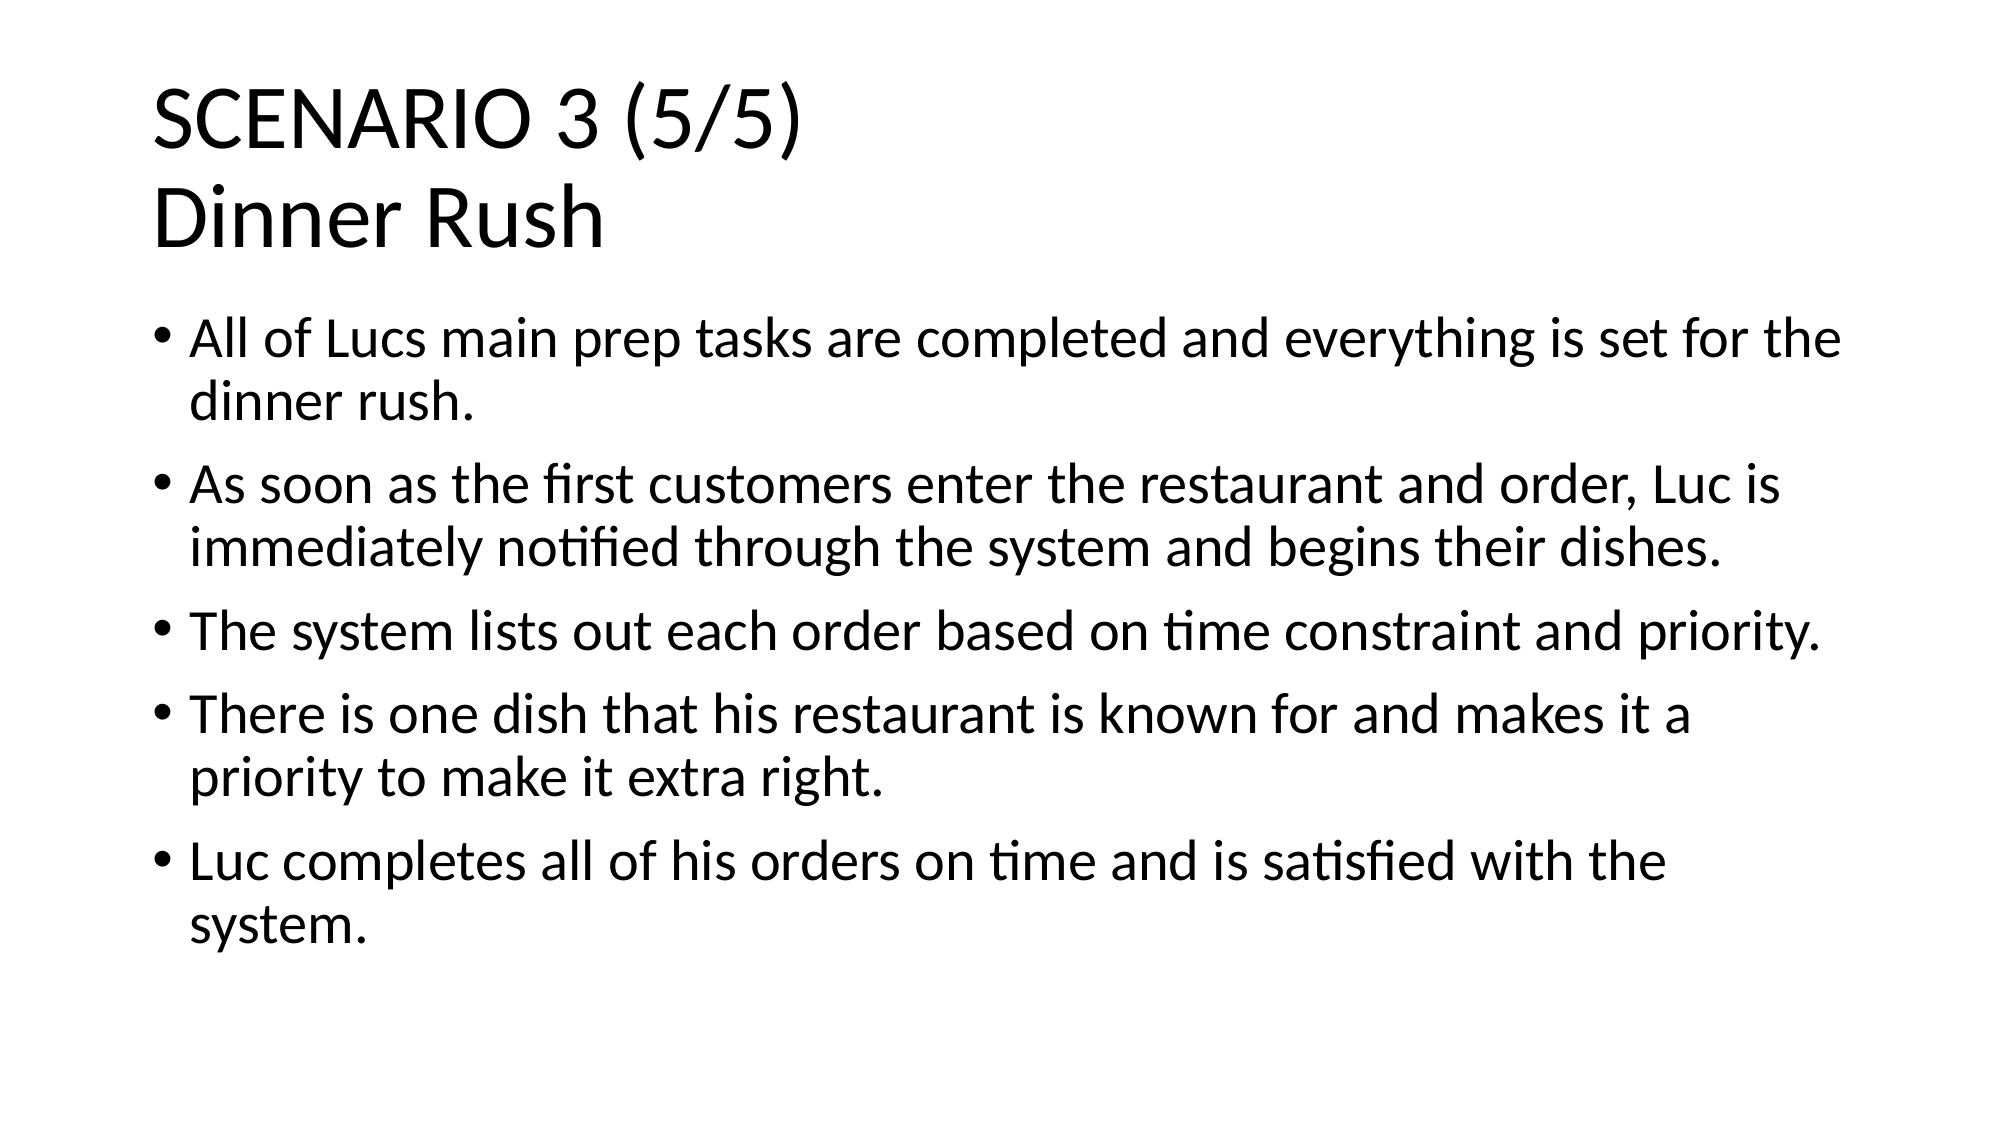

# SCENARIO 3 (5/5) Dinner Rush
All of Lucs main prep tasks are completed and everything is set for the dinner rush.
As soon as the first customers enter the restaurant and order, Luc is immediately notified through the system and begins their dishes.
The system lists out each order based on time constraint and priority.
There is one dish that his restaurant is known for and makes it a priority to make it extra right.
Luc completes all of his orders on time and is satisfied with the system.